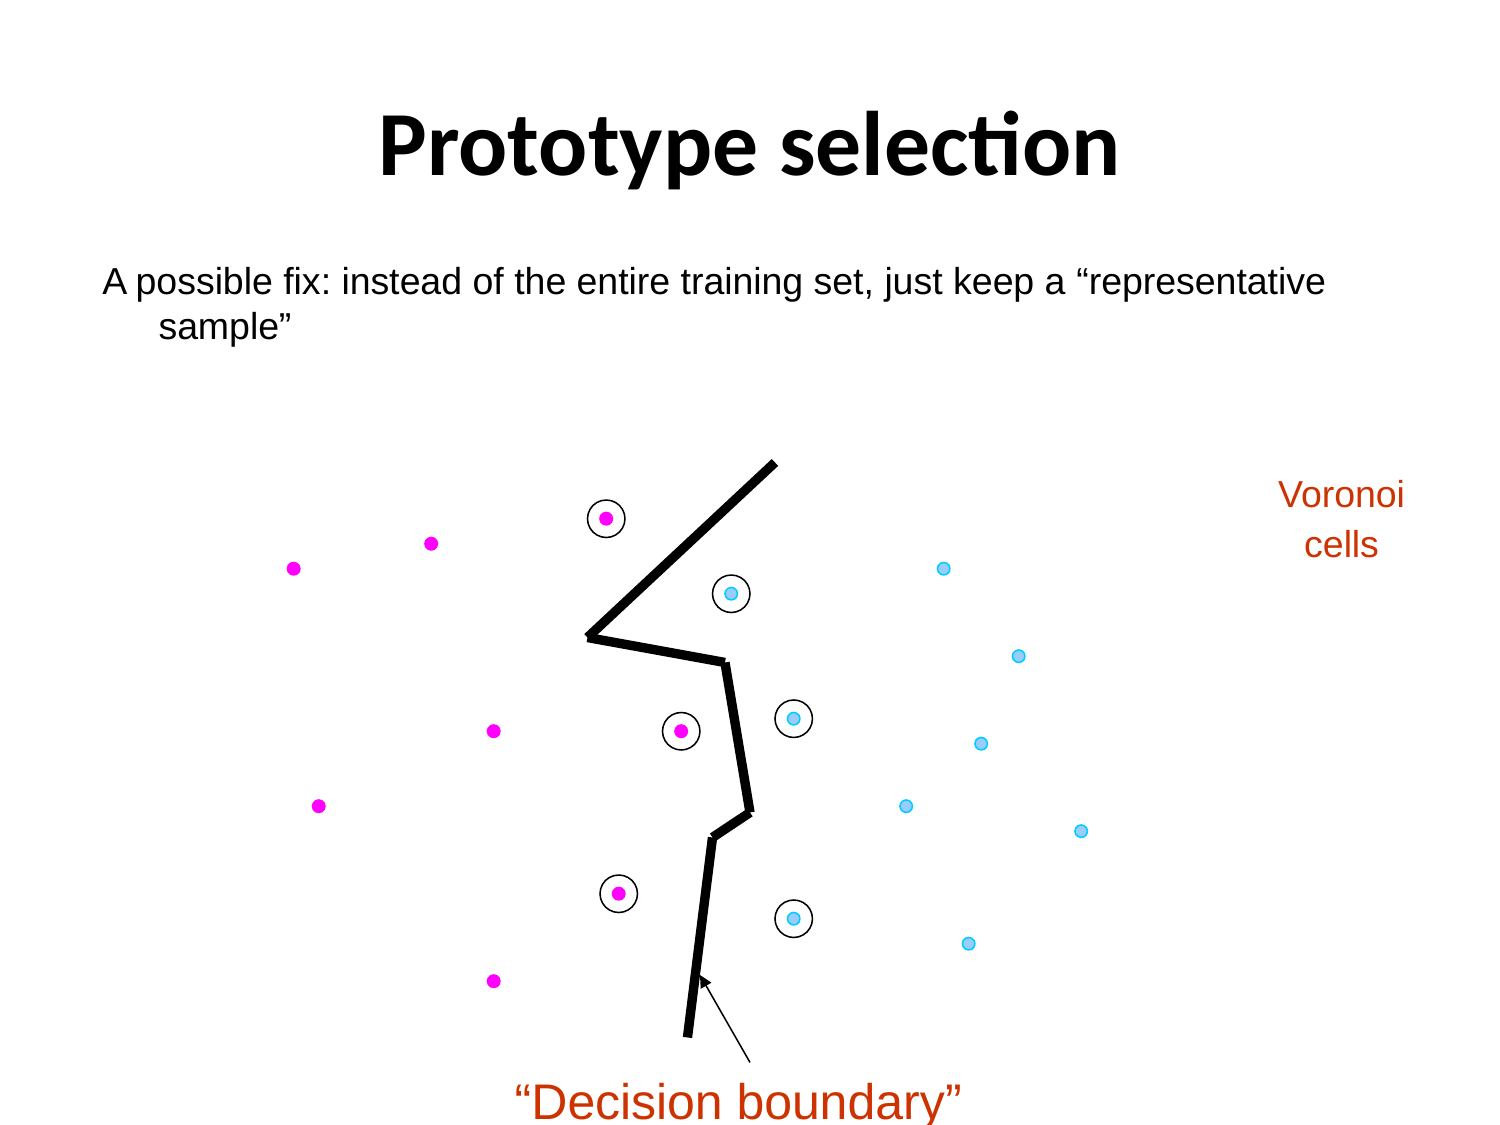

# Prototype selection
A possible fix: instead of the entire training set, just keep a “representative sample”

Voronoi
cells

“Decision boundary”